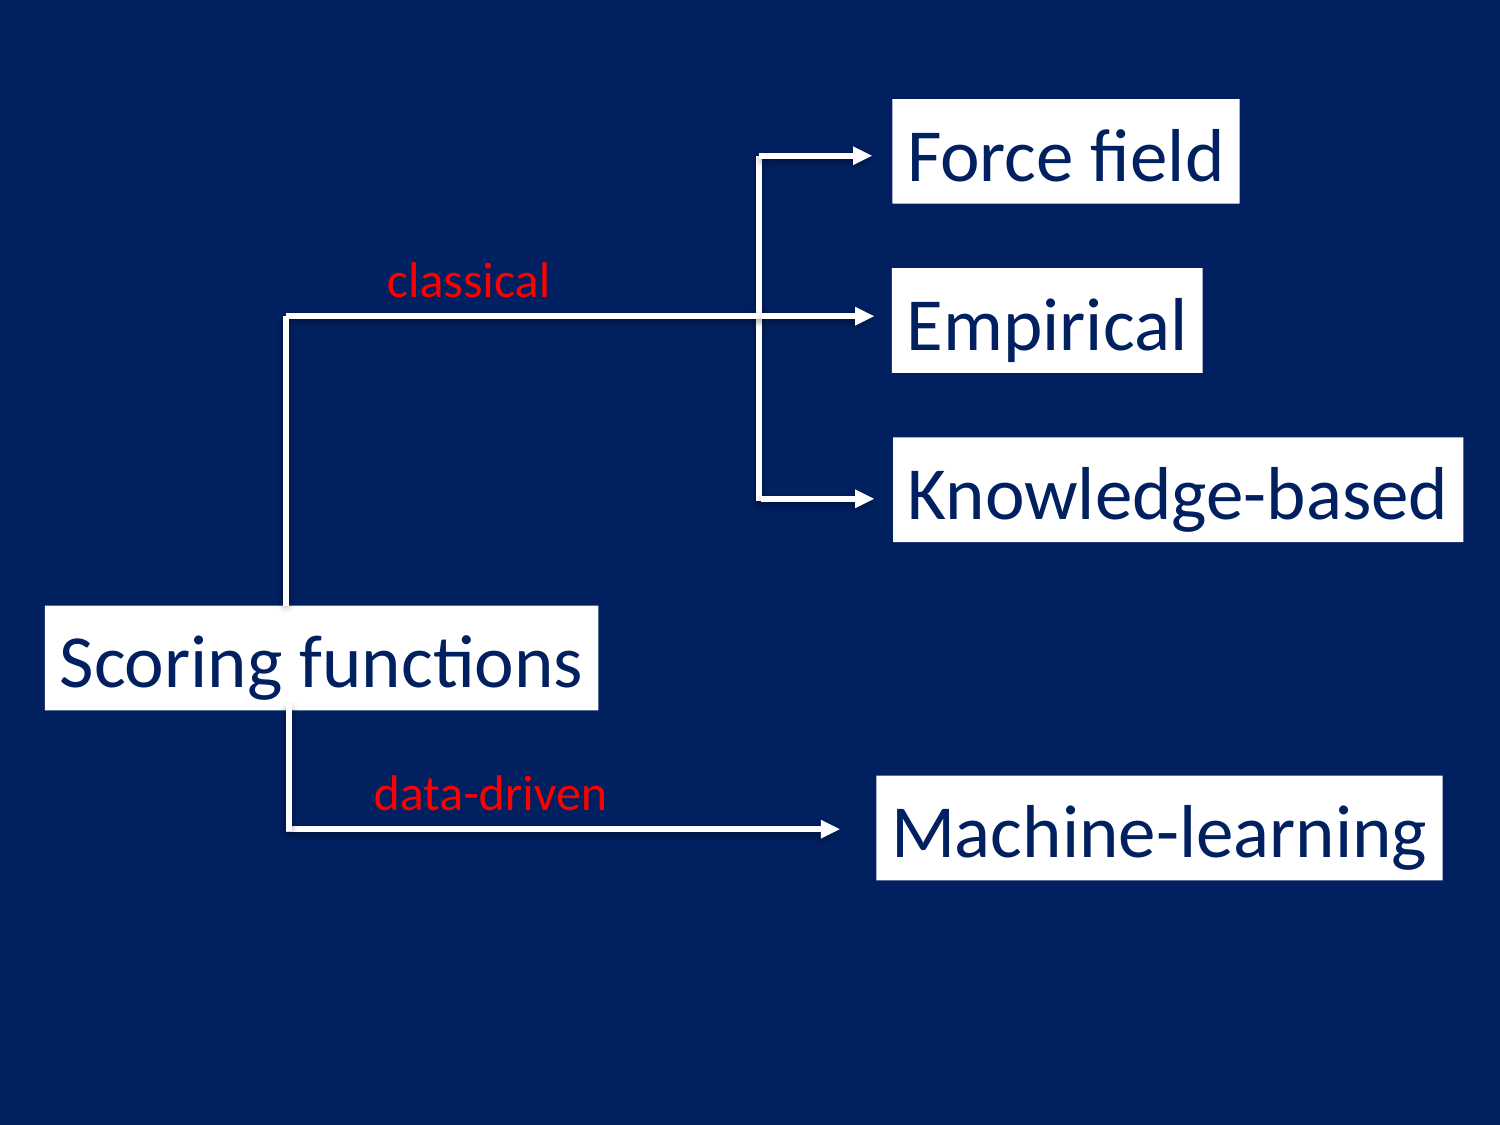

Force field
classical
Empirical
Knowledge-based
Scoring functions
data-driven
Machine-learning